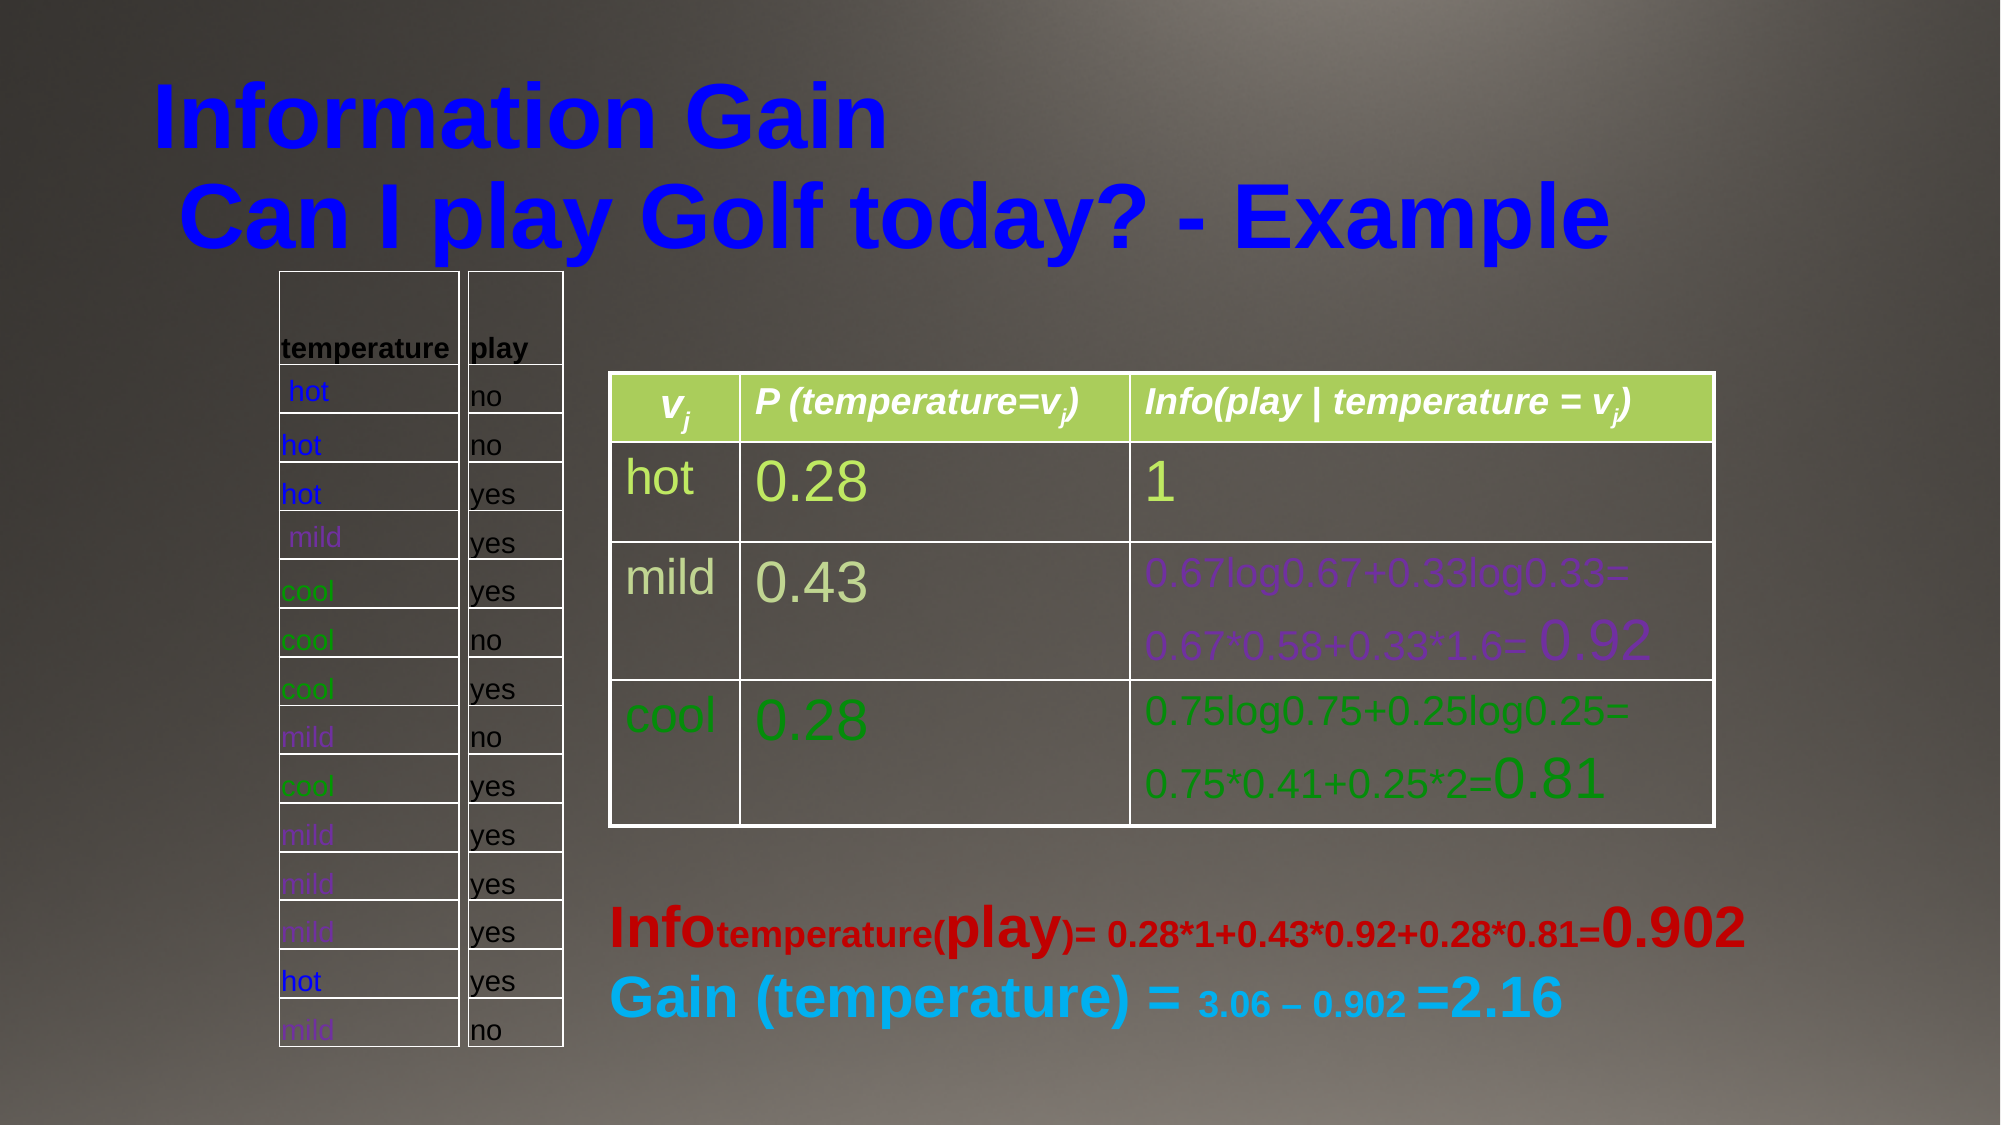

# Information Gain Can I play Golf today? - Example
| temperature |
| --- |
| hot |
| hot |
| hot |
| mild |
| cool |
| cool |
| cool |
| mild |
| cool |
| mild |
| mild |
| mild |
| hot |
| mild |
| play |
| --- |
| no |
| no |
| yes |
| yes |
| yes |
| no |
| yes |
| no |
| yes |
| yes |
| yes |
| yes |
| yes |
| no |
| vj | P (temperature=vj) | Info(play | temperature = vj) |
| --- | --- | --- |
| hot | 0.28 | 1 |
| mild | 0.43 | 0.67log0.67+0.33log0.33= 0.67\*0.58+0.33\*1.6= 0.92 |
| cool | 0.28 | 0.75log0.75+0.25log0.25= 0.75\*0.41+0.25\*2=0.81 |
Infotemperature(play)= 0.28*1+0.43*0.92+0.28*0.81=0.902
Gain (temperature) = 3.06 – 0.902 =2.16